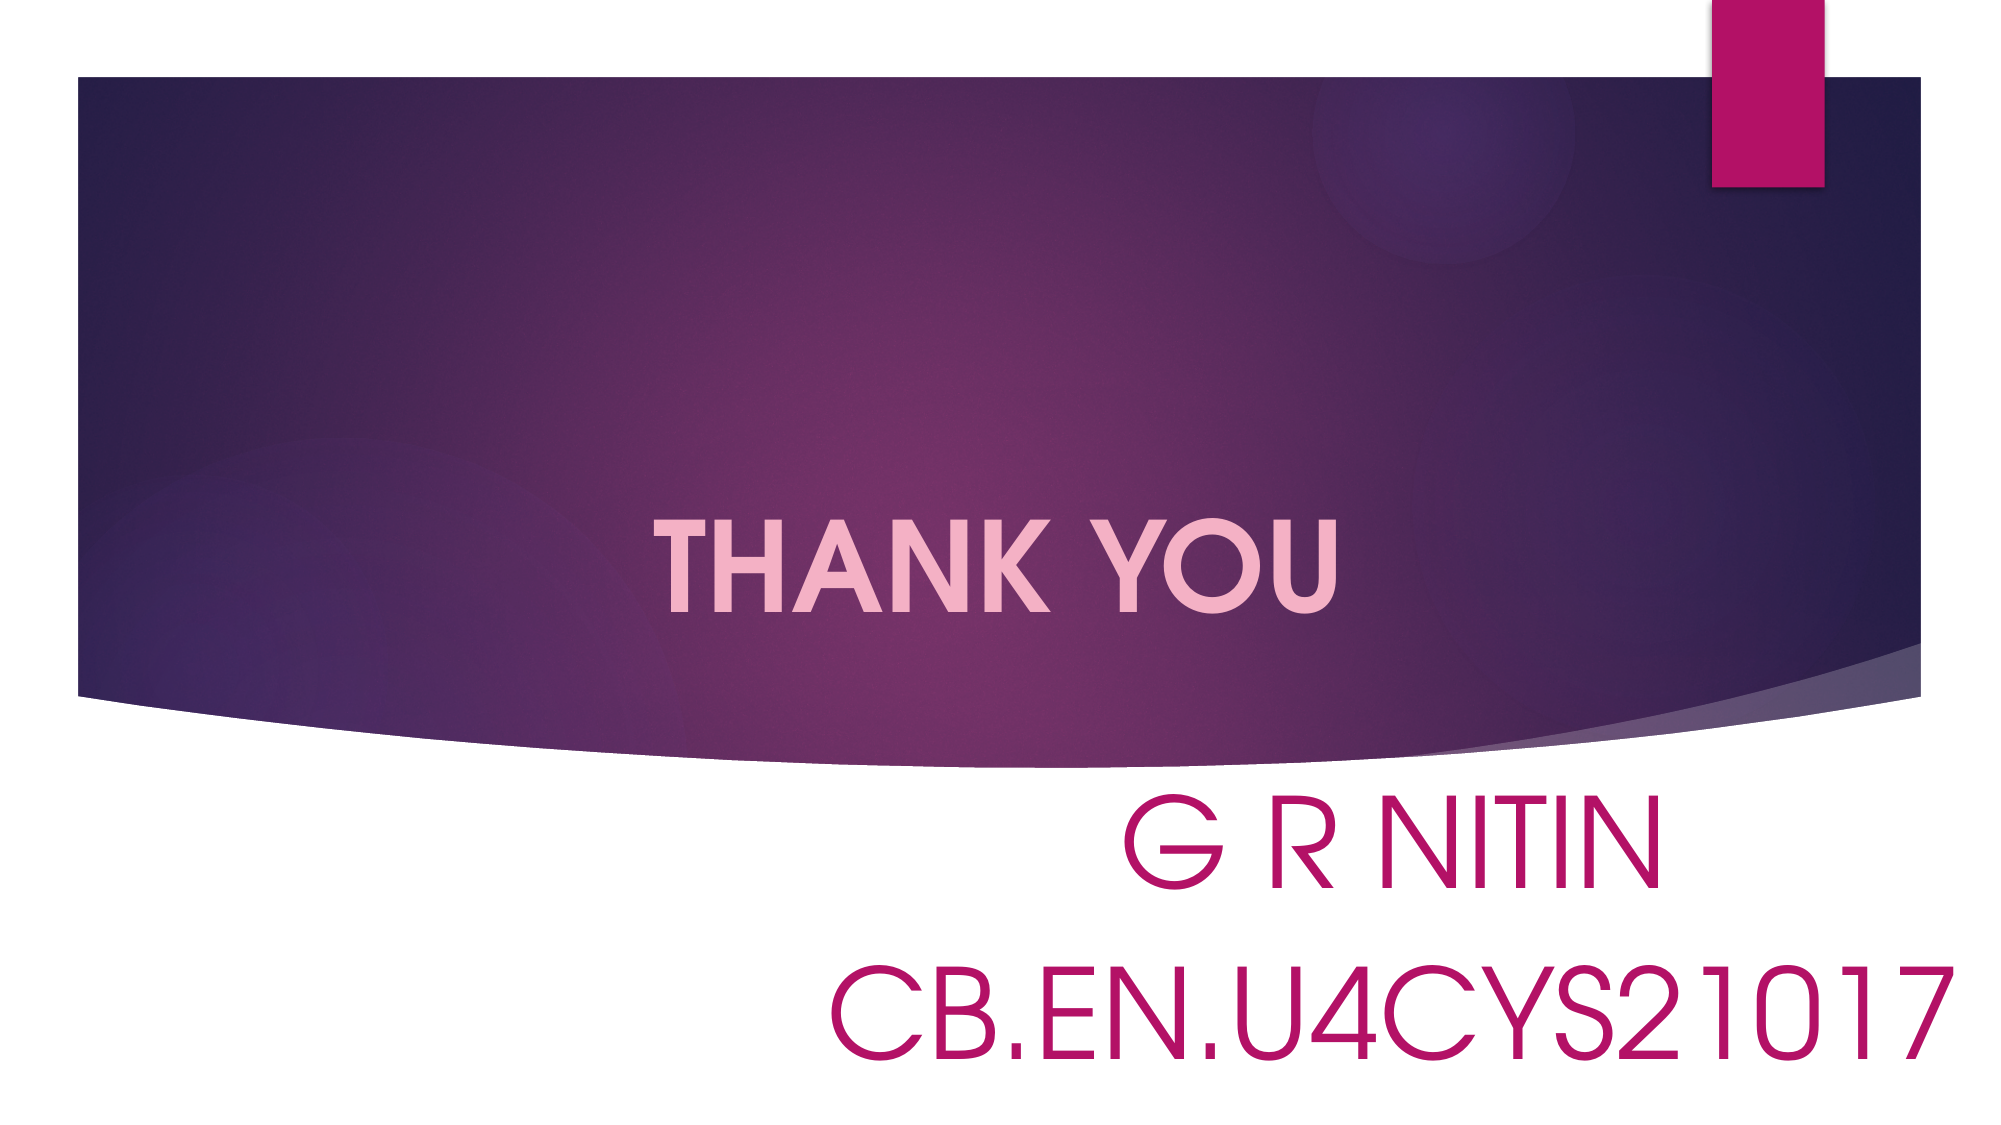

# THANK YOU
G R NITIN
CB.EN.U4CYS21017